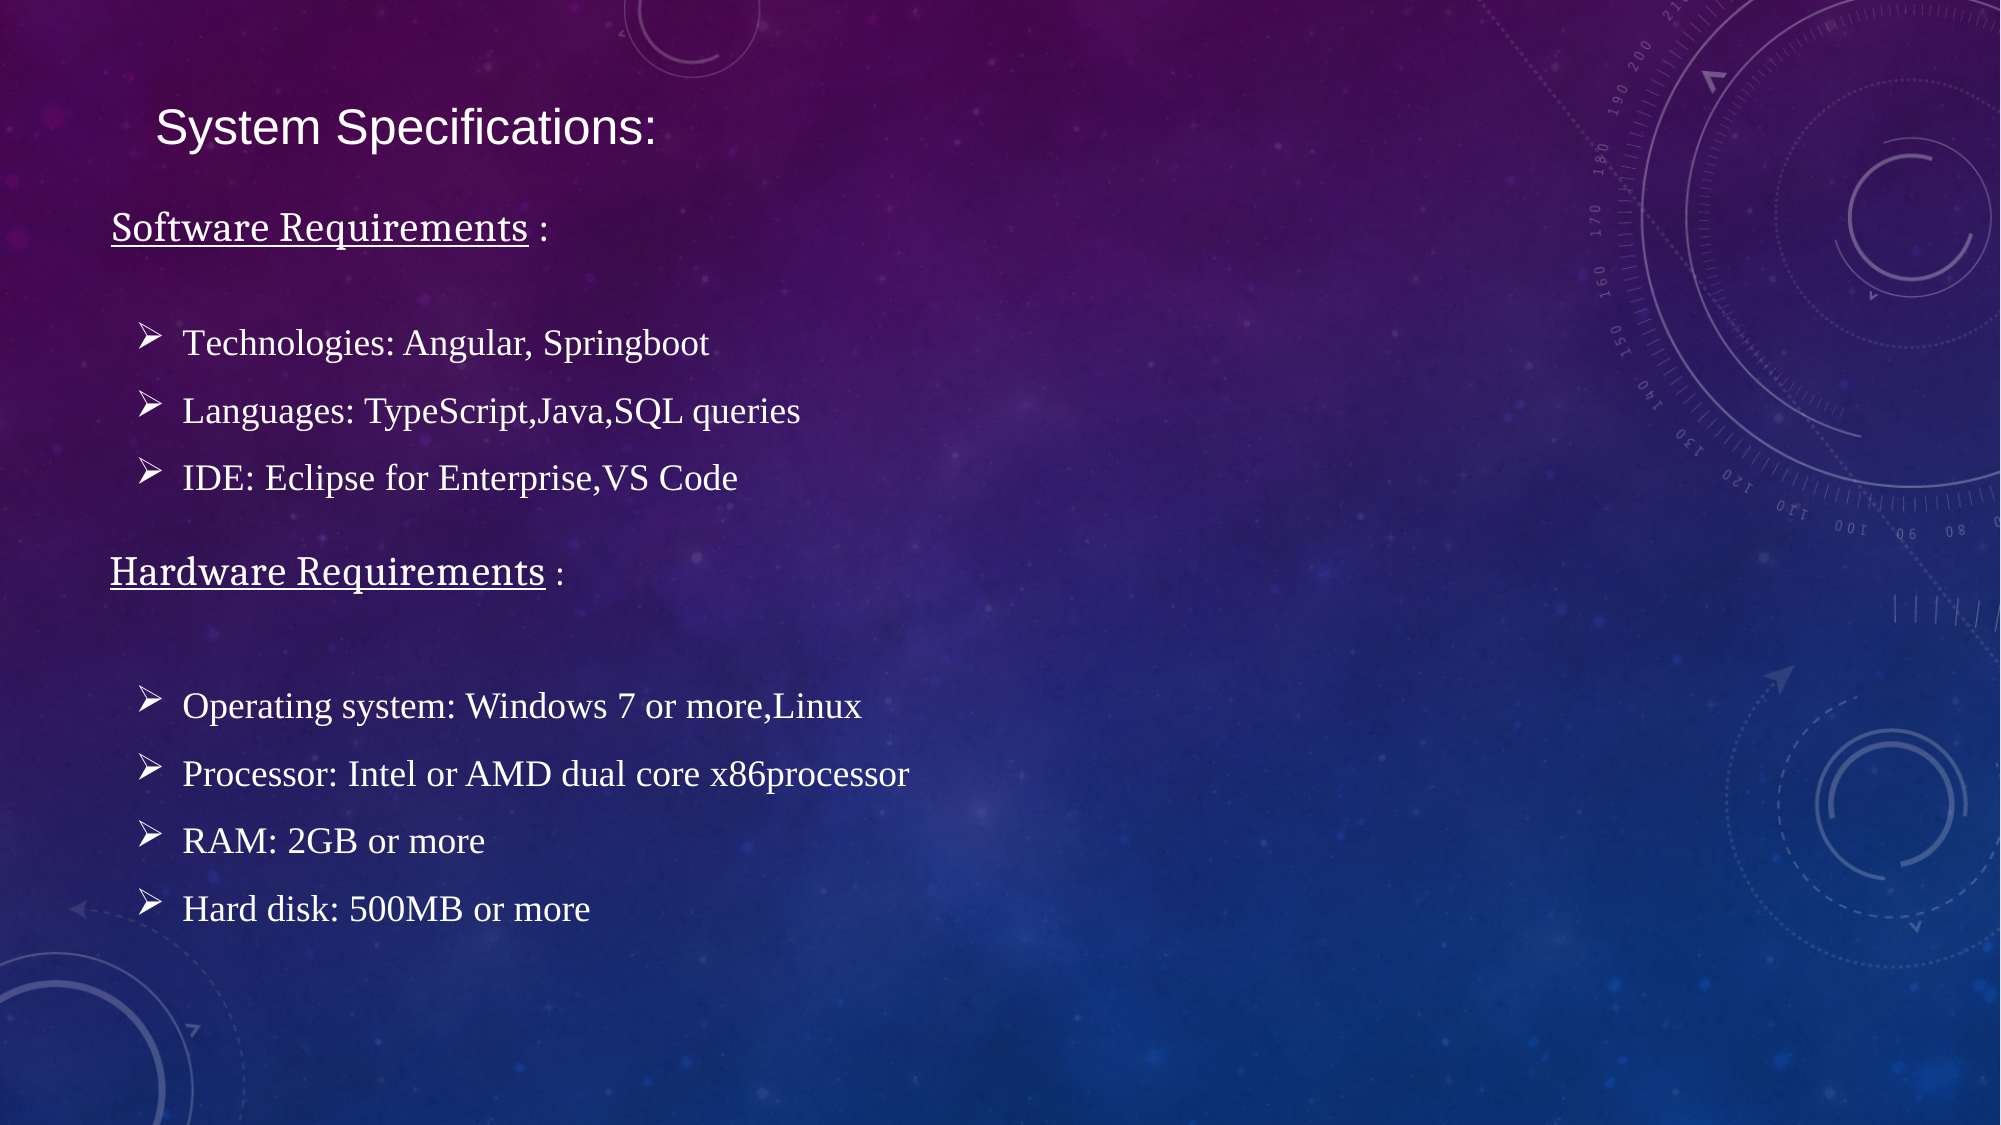

System Specifications:
Software Requirements :
Technologies: Angular, Springboot
Languages: TypeScript,Java,SQL queries
IDE: Eclipse for Enterprise,VS Code
Hardware Requirements :

Operating system: Windows 7 or more,Linux
Processor: Intel or AMD dual core x86processor
RAM: 2GB or more
Hard disk: 500MB or more